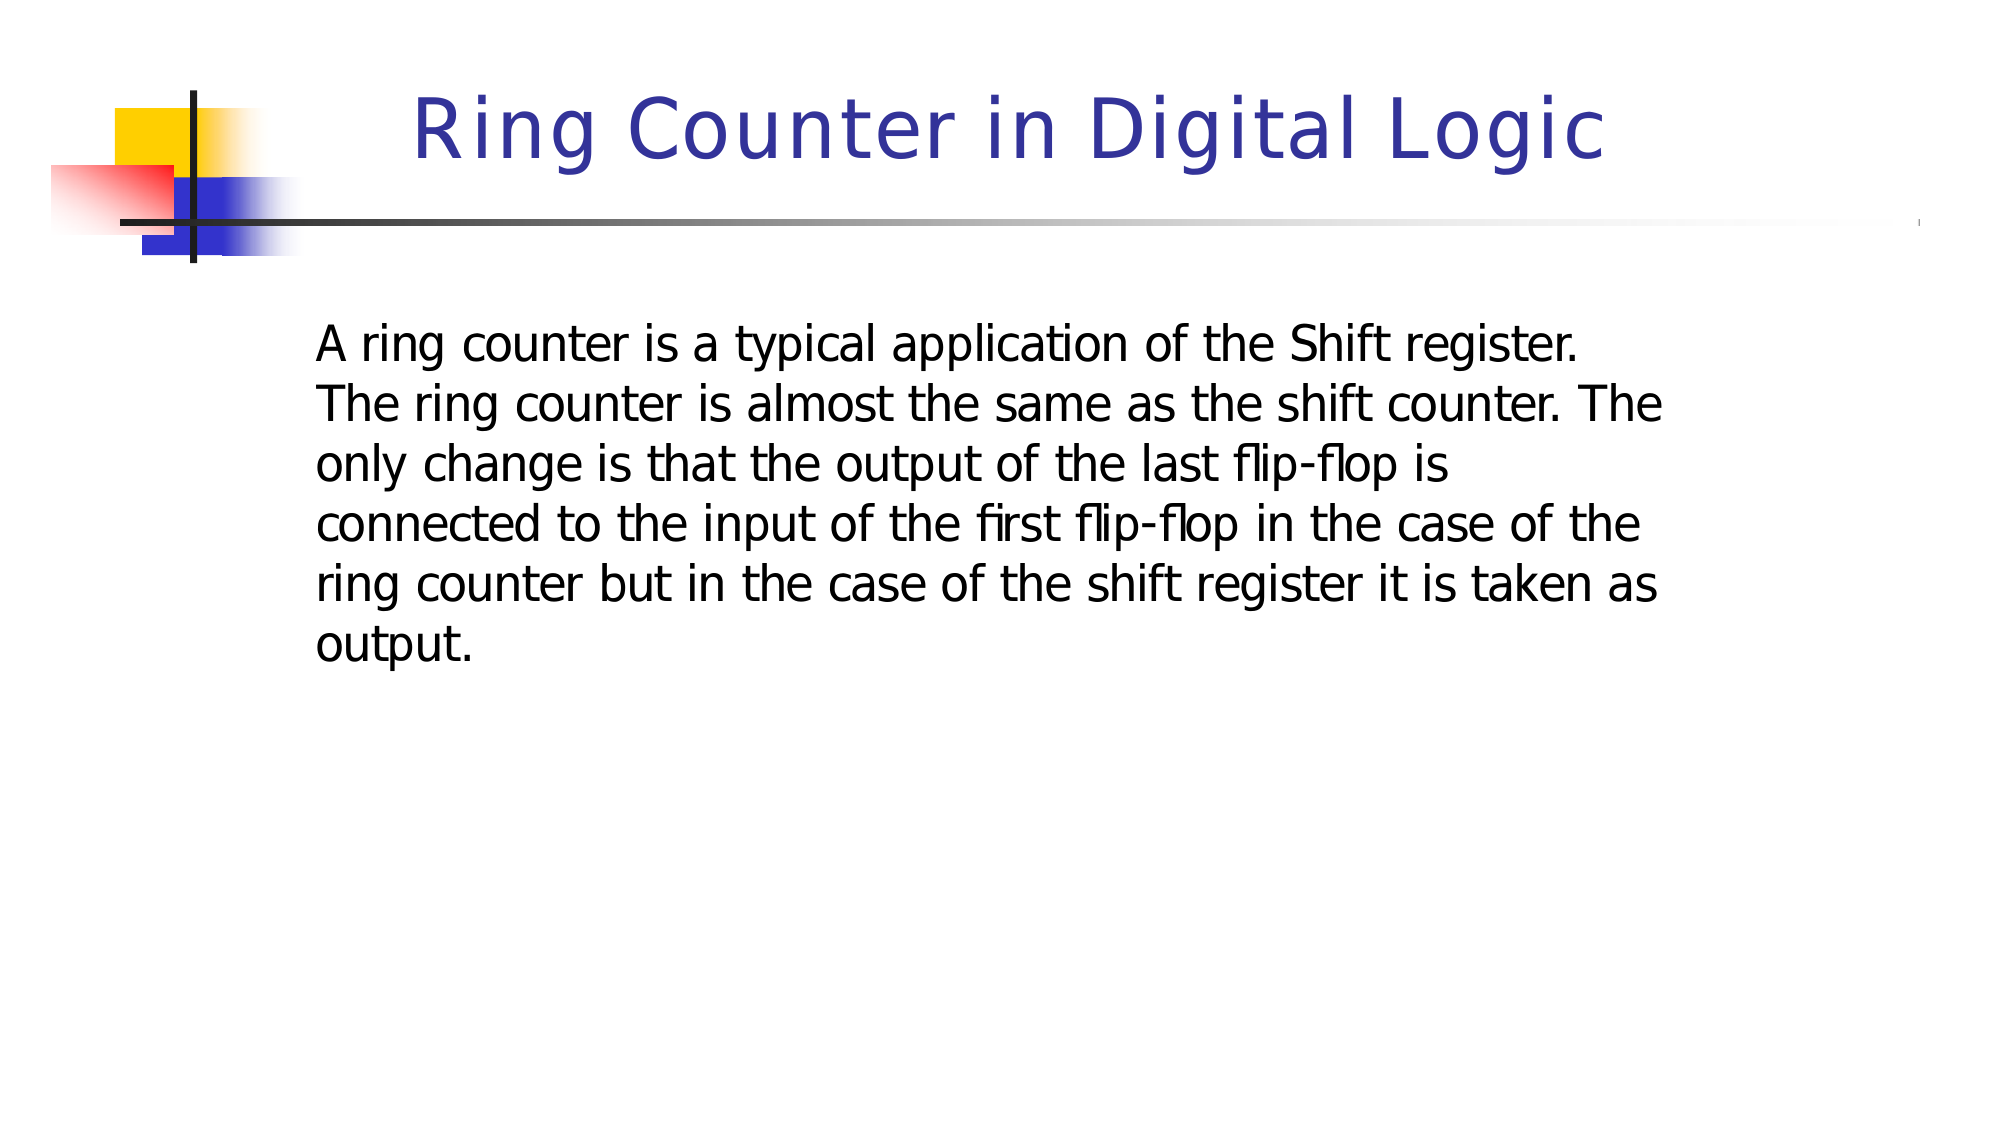

# Ring Counter in Digital Logic
A ring counter is a typical application of the Shift register. The ring counter is almost the same as the shift counter. The only change is that the output of the last flip-flop is connected to the input of the first flip-flop in the case of the ring counter but in the case of the shift register it is taken as output.